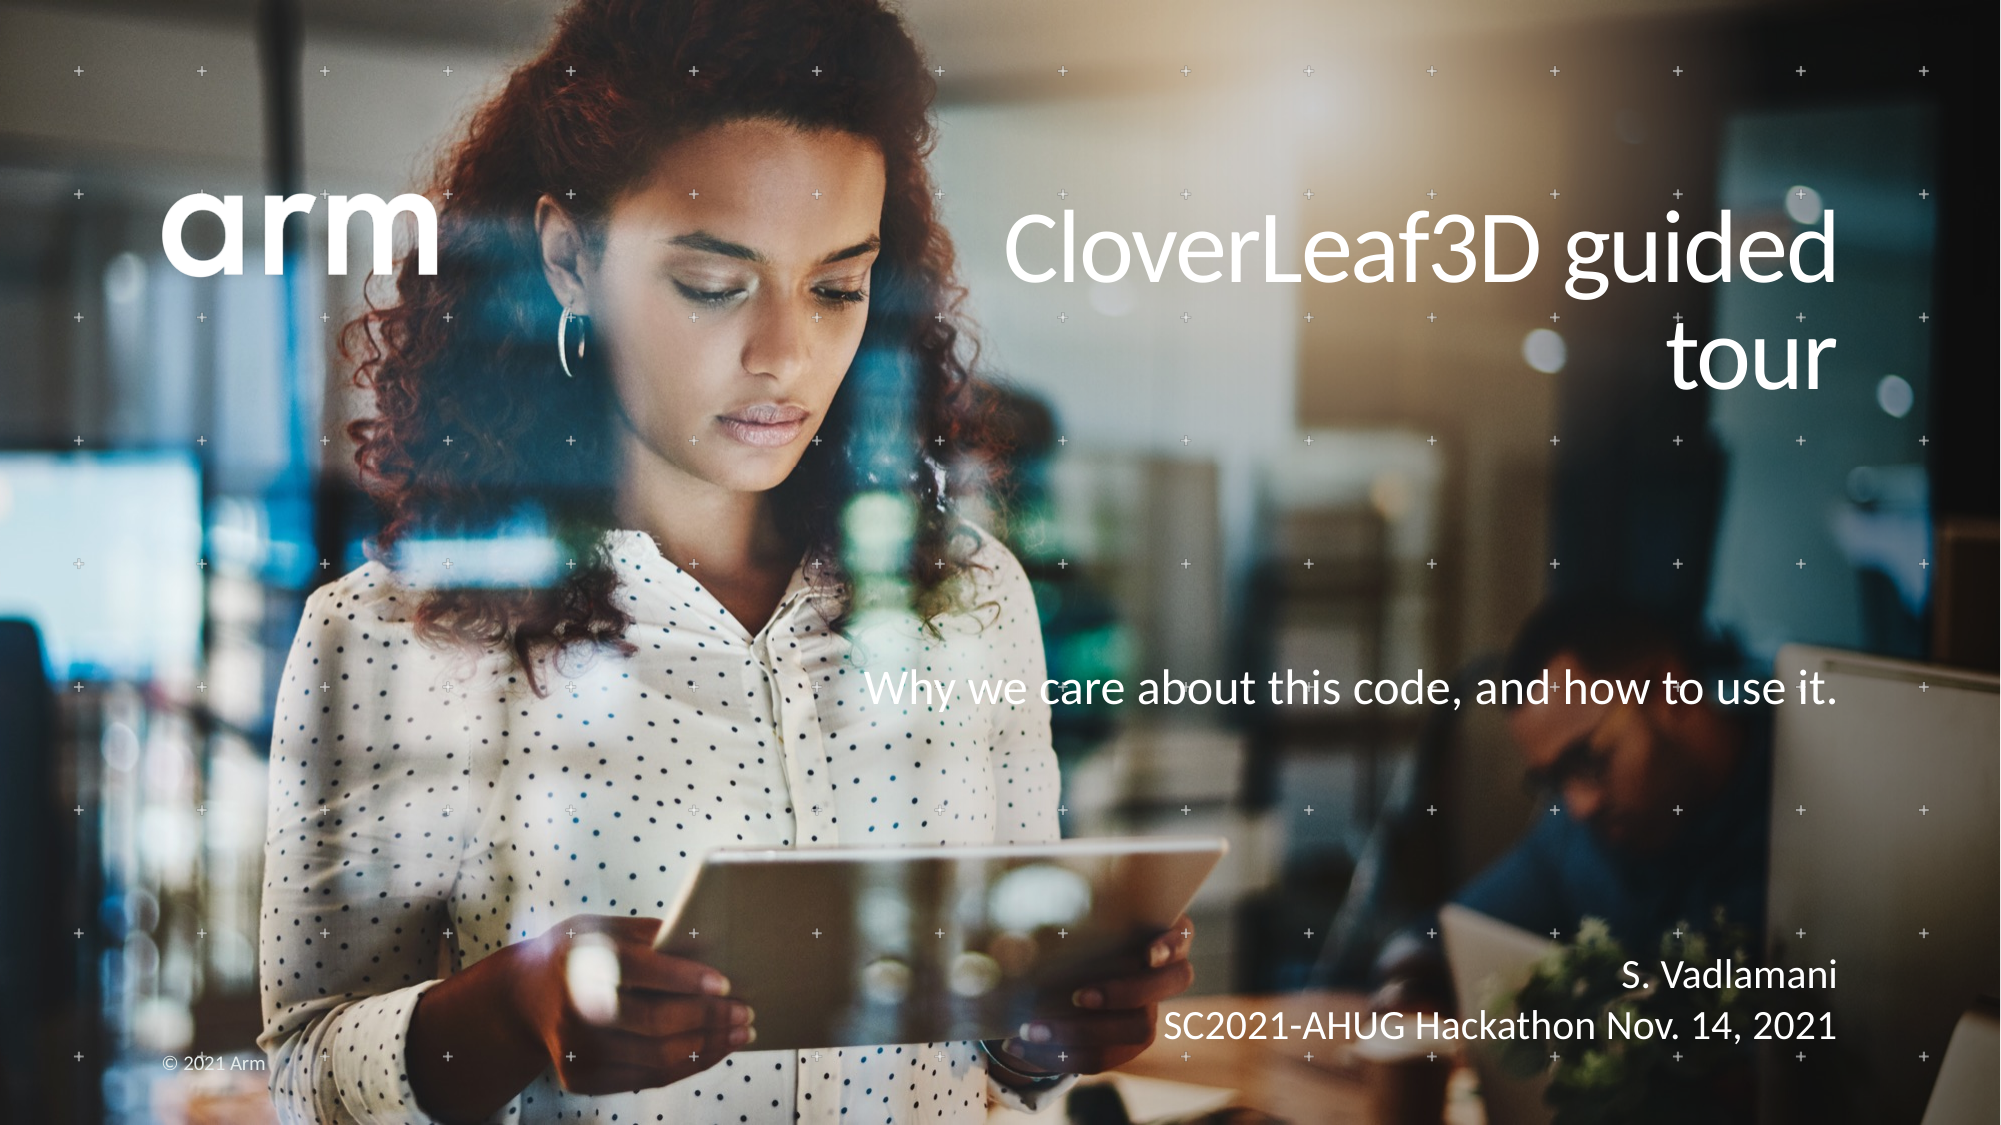

# CloverLeaf3D guided tour
Why we care about this code, and how to use it.
S. Vadlamani
SC2021-AHUG Hackathon Nov. 14, 2021